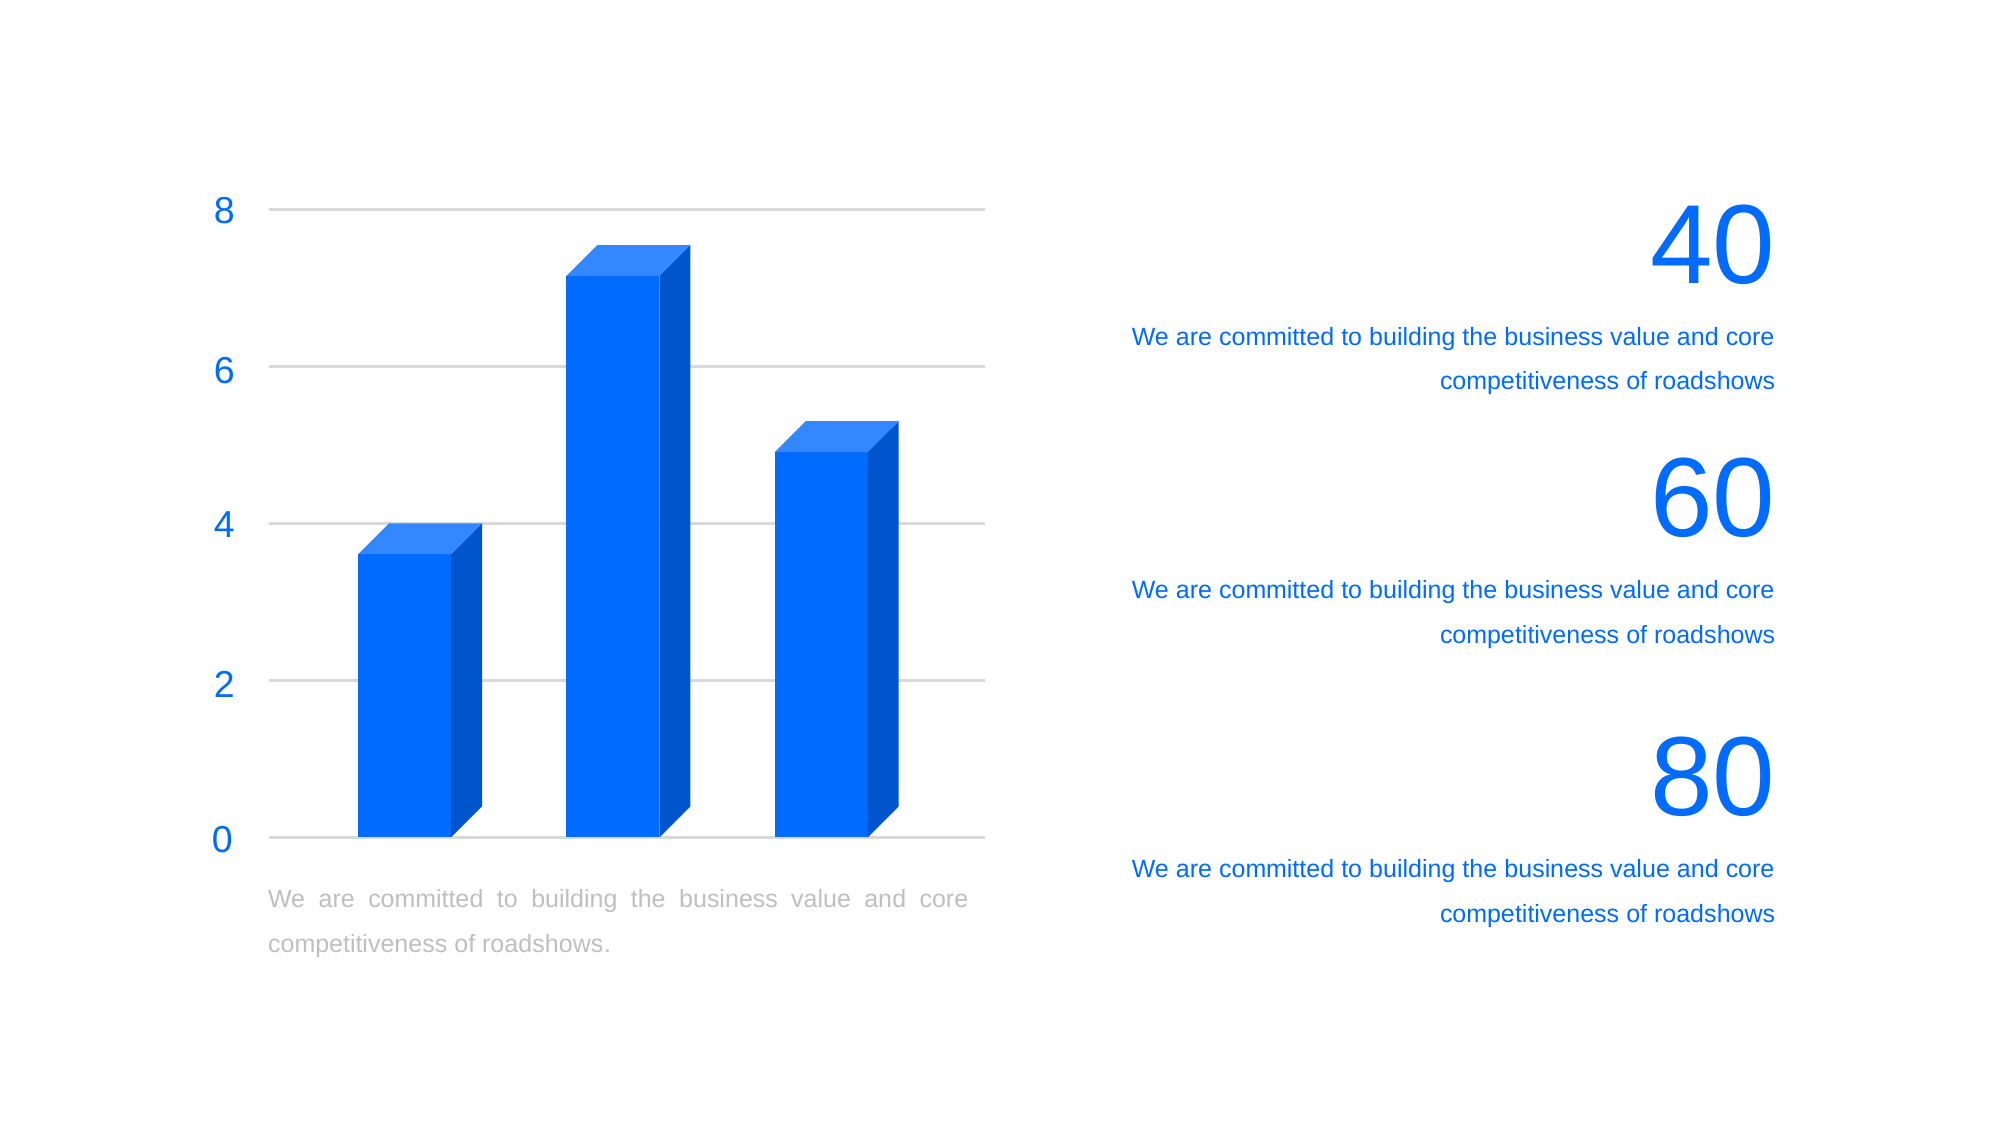

40
8

We are committed to building the business value and core competitiveness of roadshows
6
60

4

We are committed to building the business value and core competitiveness of roadshows
2
80
0
We are committed to building the business value and core competitiveness of roadshows
We are committed to building the business value and core competitiveness of roadshows.